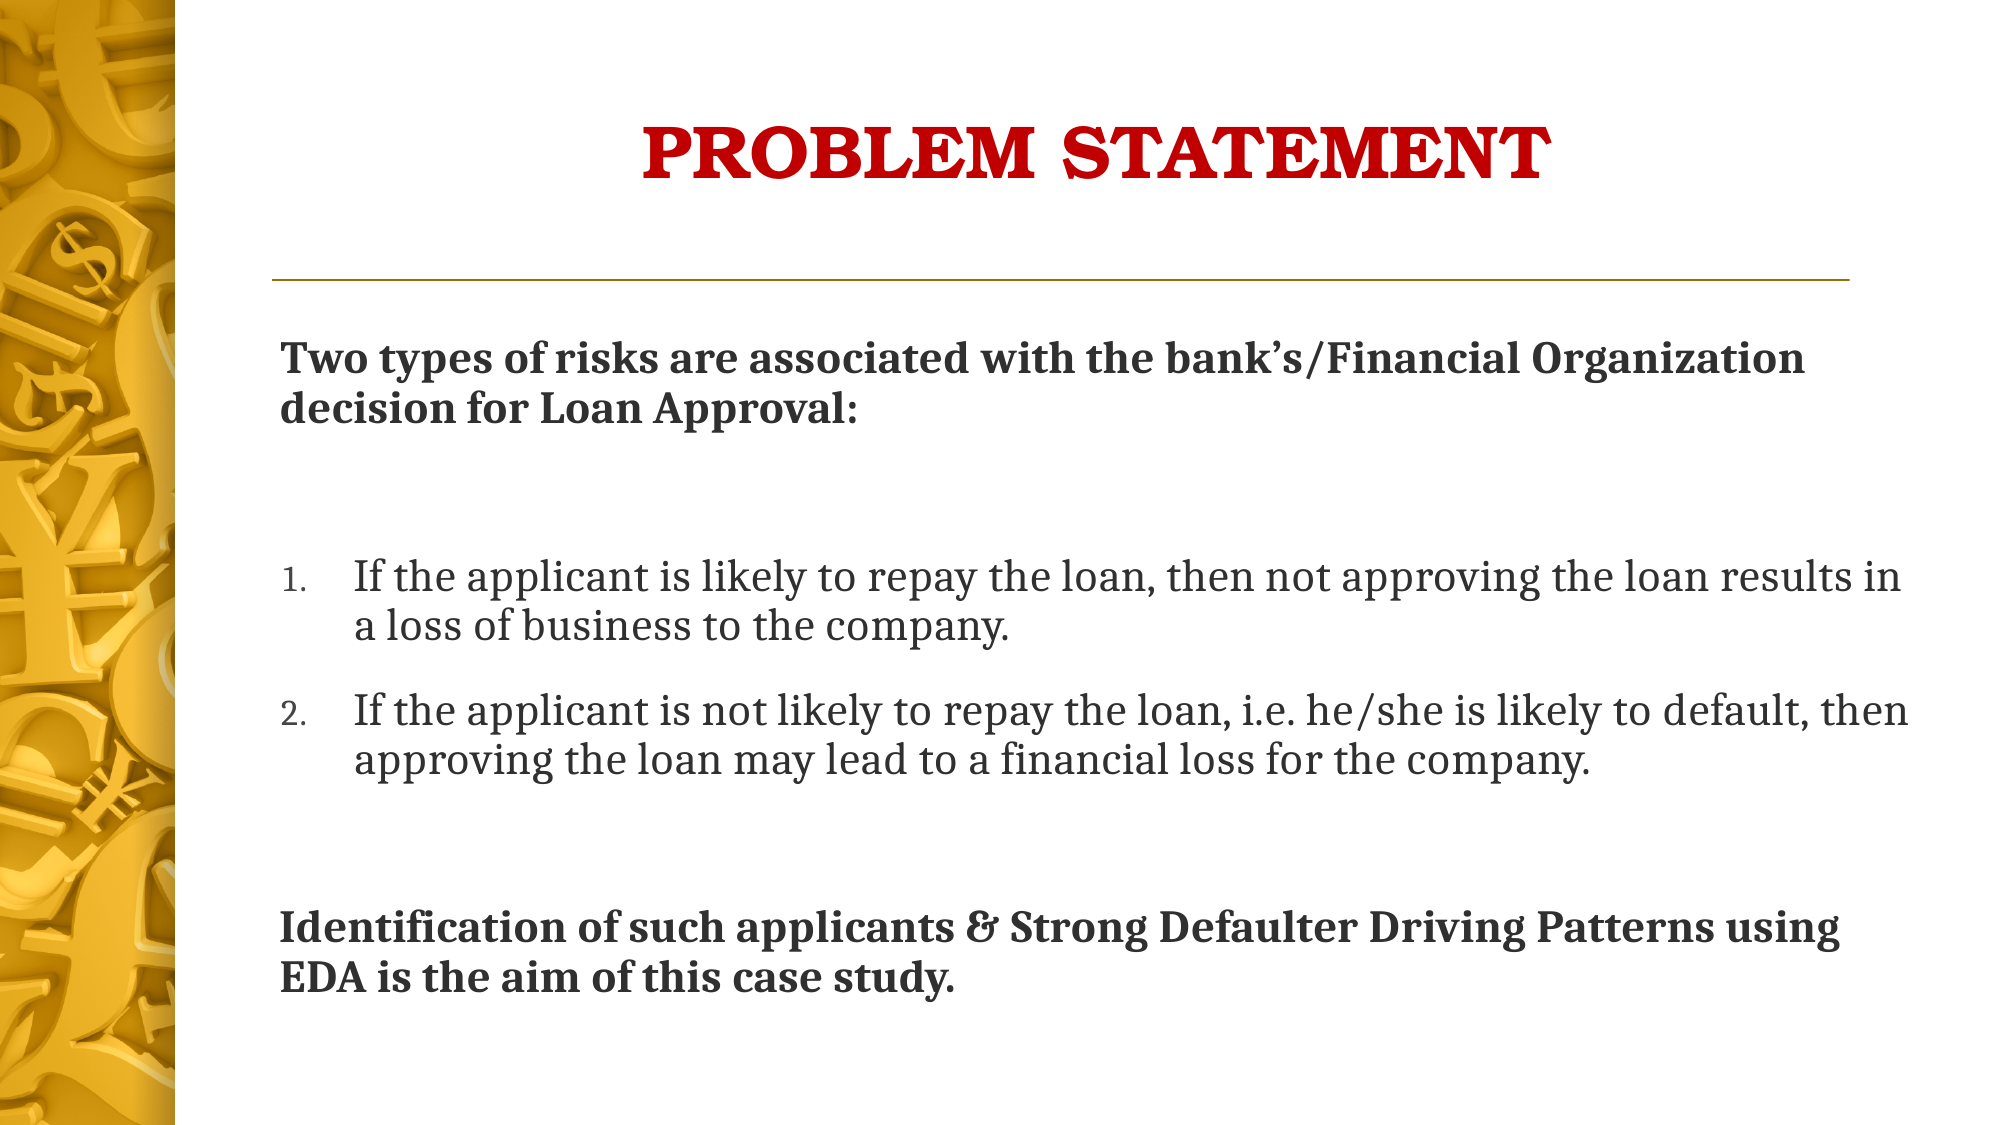

# PROBLEM STATEMENT
Two types of risks are associated with the bank’s/Financial Organization decision for Loan Approval:

If the applicant is likely to repay the loan, then not approving the loan results in a loss of business to the company.
If the applicant is not likely to repay the loan, i.e. he/she is likely to default, then approving the loan may lead to a financial loss for the company.

Identification of such applicants & Strong Defaulter Driving Patterns using EDA is the aim of this case study.